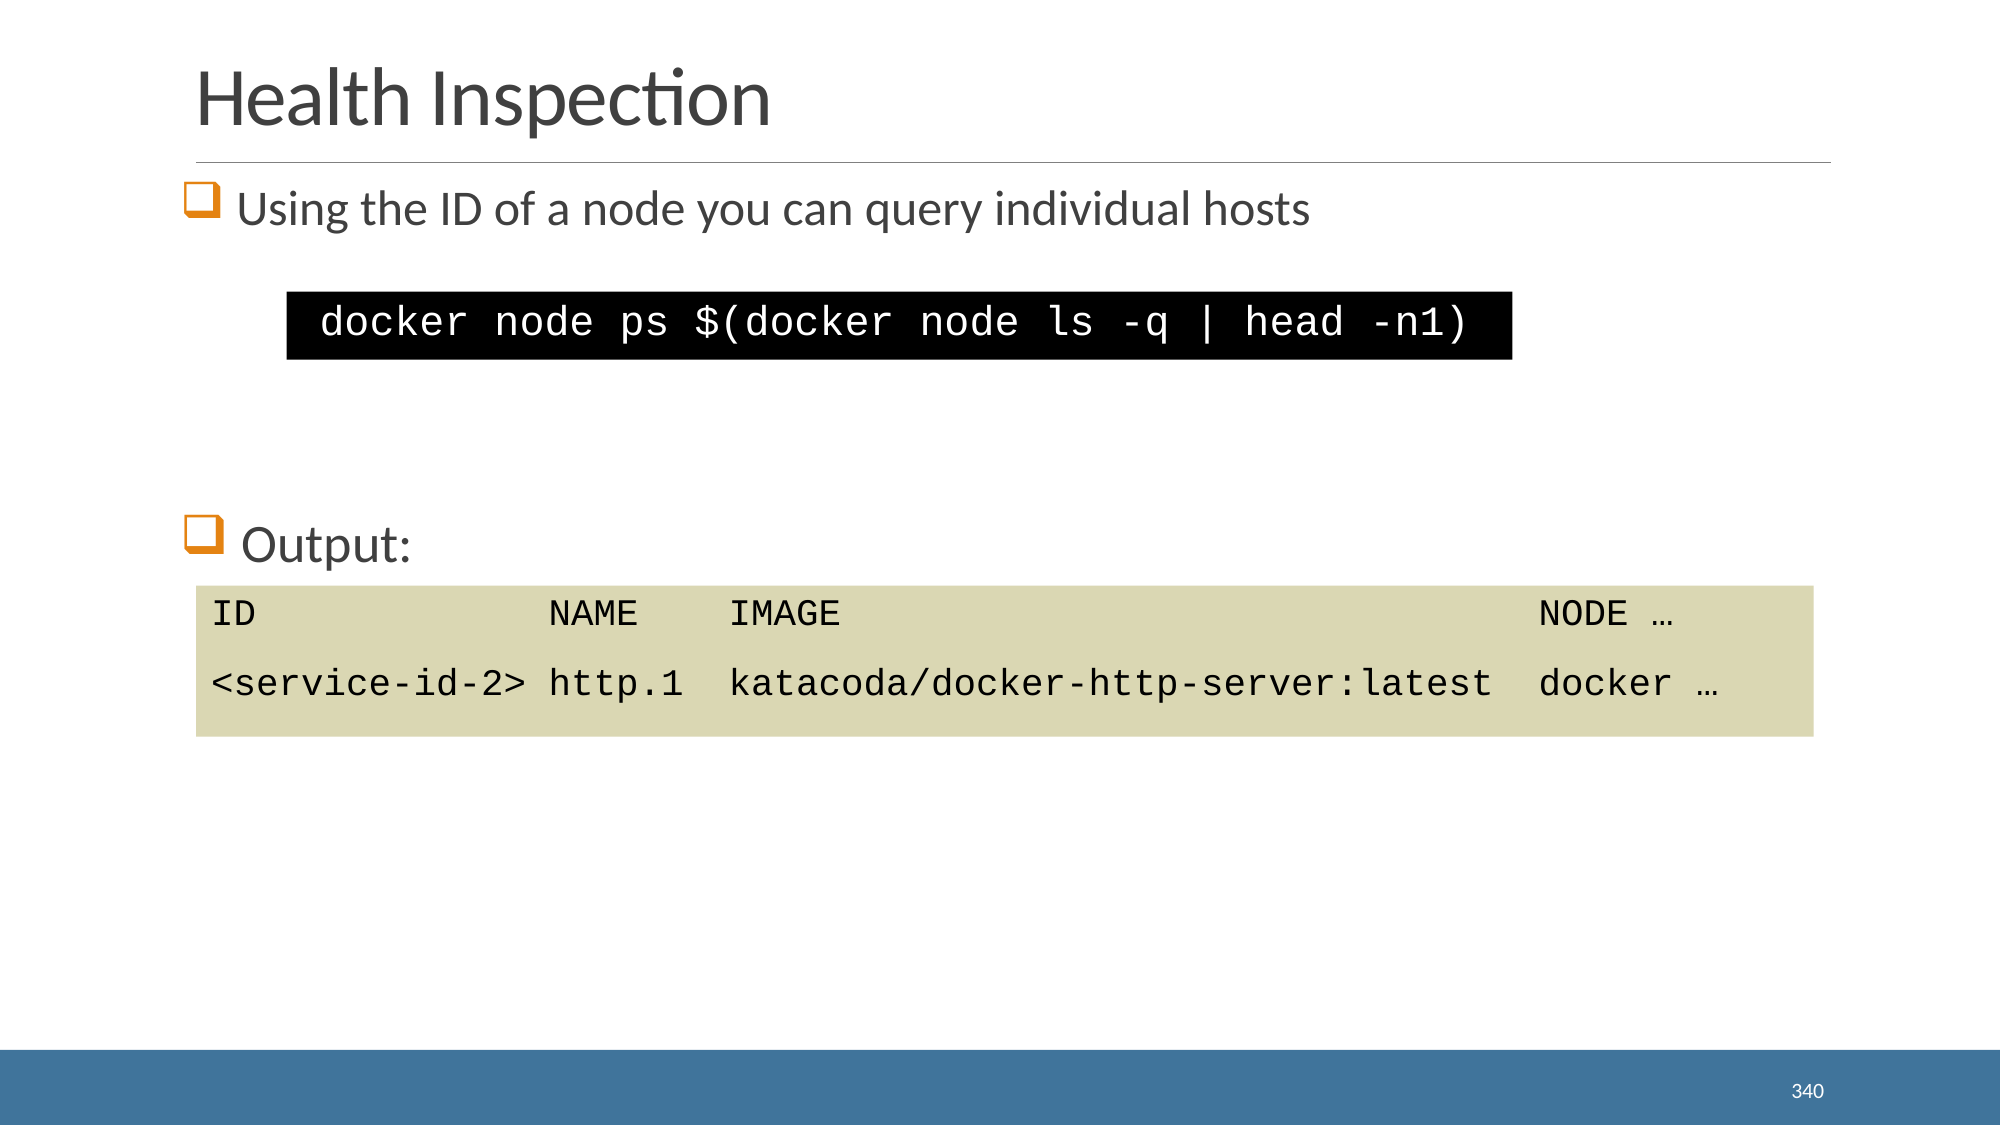

# Health Inspection
 Using the ID of a node you can query individual hosts

 Output:

docker node ps $(docker node ls -q | head -n1)
ID             NAME    IMAGE                               NODE …
<service-id-2> http.1  katacoda/docker-http-server:latest  docker …

340